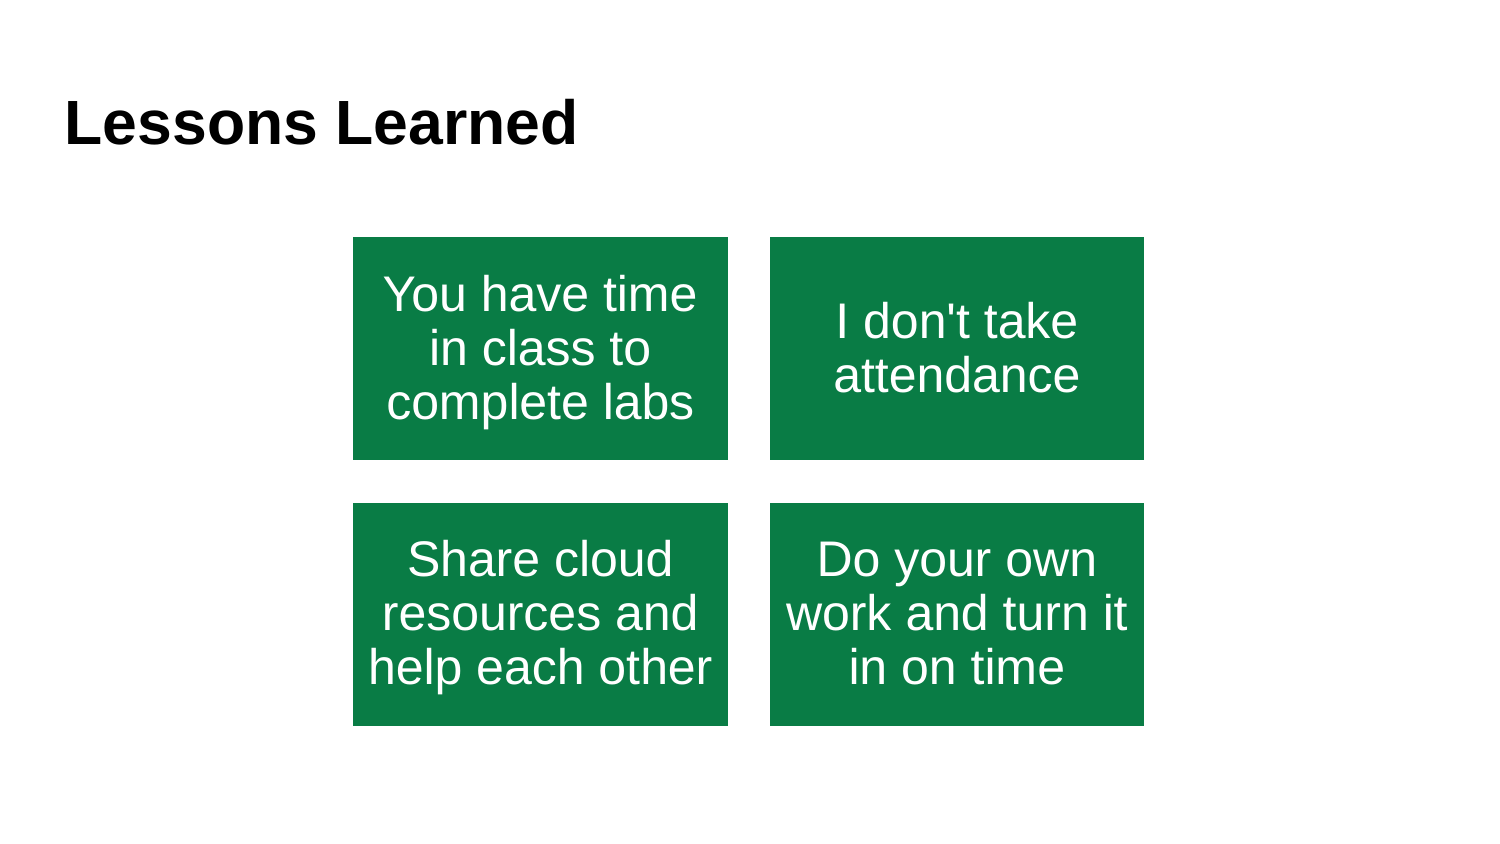

# Lessons Learned
You have time in class to complete labs
I don't take attendance
Share cloud resources and help each other
Do your own work and turn it in on time